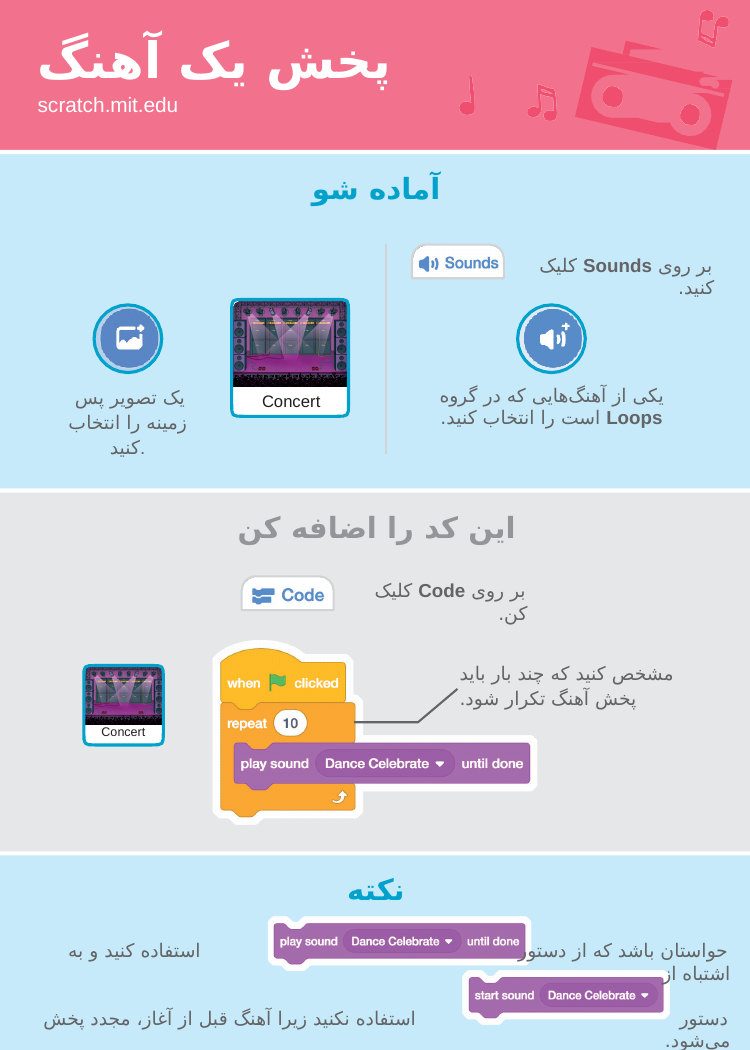

# پخش یک آهنگ
scratch.mit.edu

آماده شو

بر روی Sounds کلیک کنید.

یکی از آهنگ‌هایی که در گروه Loops است را انتخاب کنید.
یک تصویر پس زمینه را انتخاب کنید.
Concert

این کد را اضافه کن

بر روی Code کلیک کن.

مشخص کنید که چند بار باید پخش آهنگ تکرار شود.

Concert

نکته

حواستان باشد که از دستور                                                     استفاده کنید و به اشتباه از

دستور                                            استفاده نکنید زیرا آهنگ قبل از آغاز، مجدد پخش می‌شود.